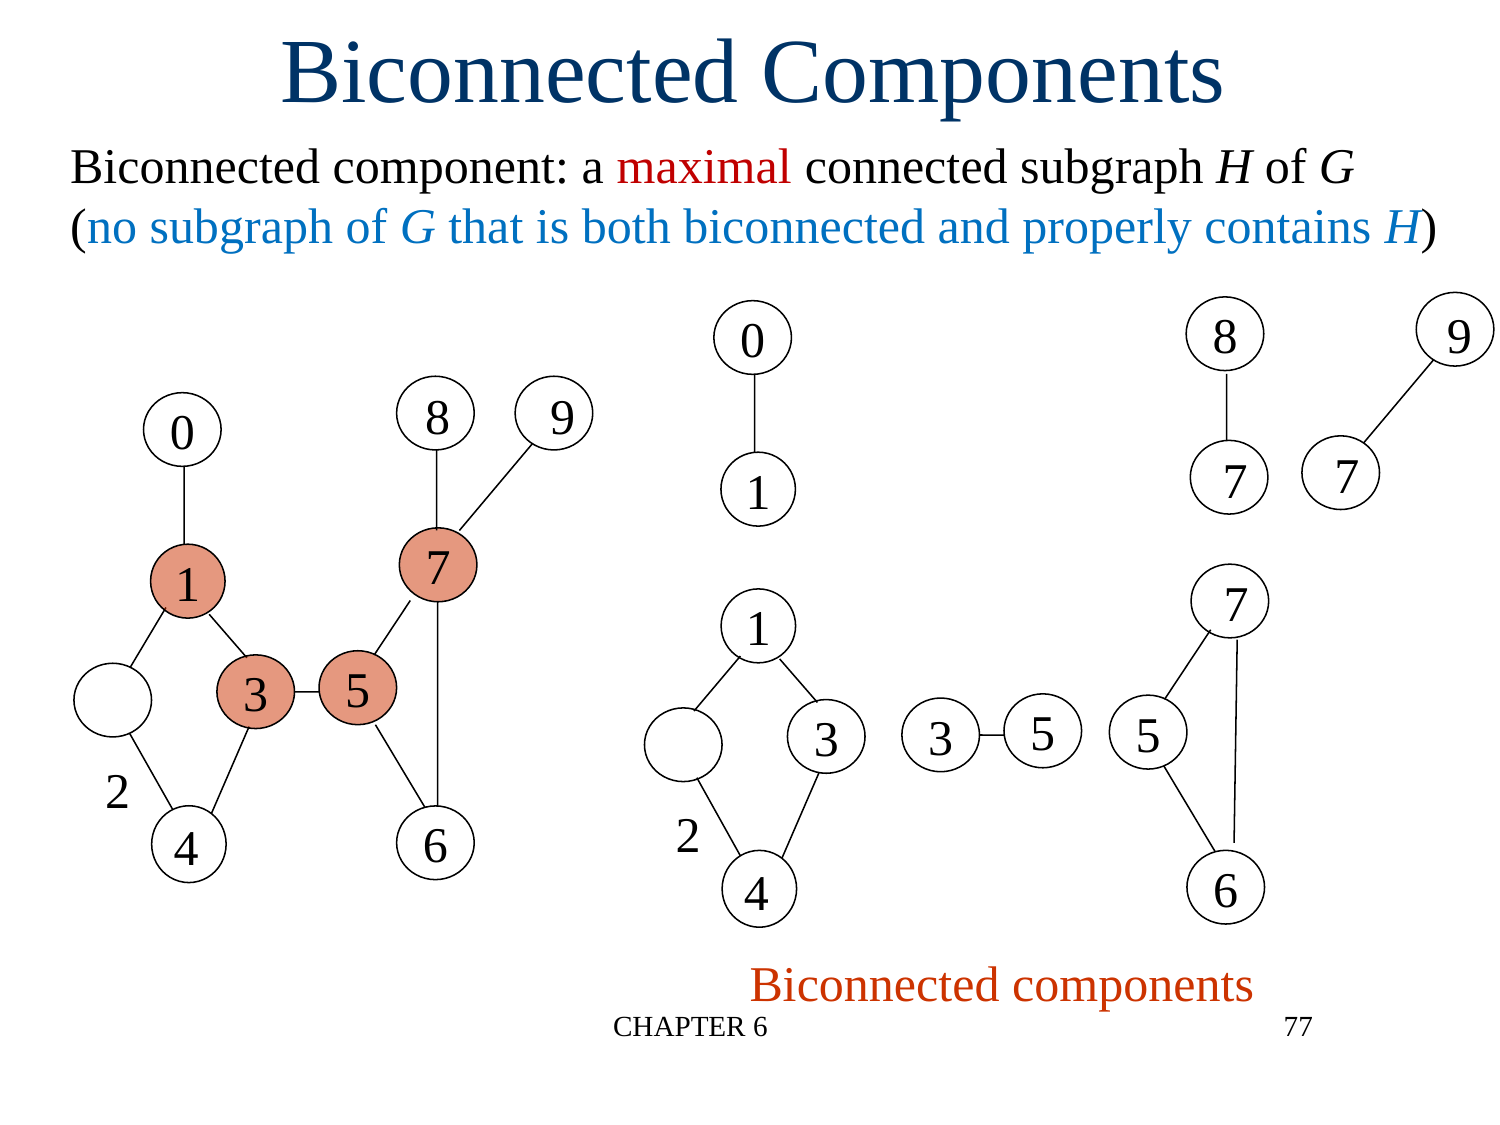

Biconnected Components
Biconnected component: a maximal connected subgraph H of G
(no subgraph of G that is both biconnected and properly contains H)

9
8
0

  7

  7
1

  7
1

    2

5
5
3
3

6
4

8        9
0

7
1

    2

5
3

6
4
Biconnected components
CHAPTER 6
77